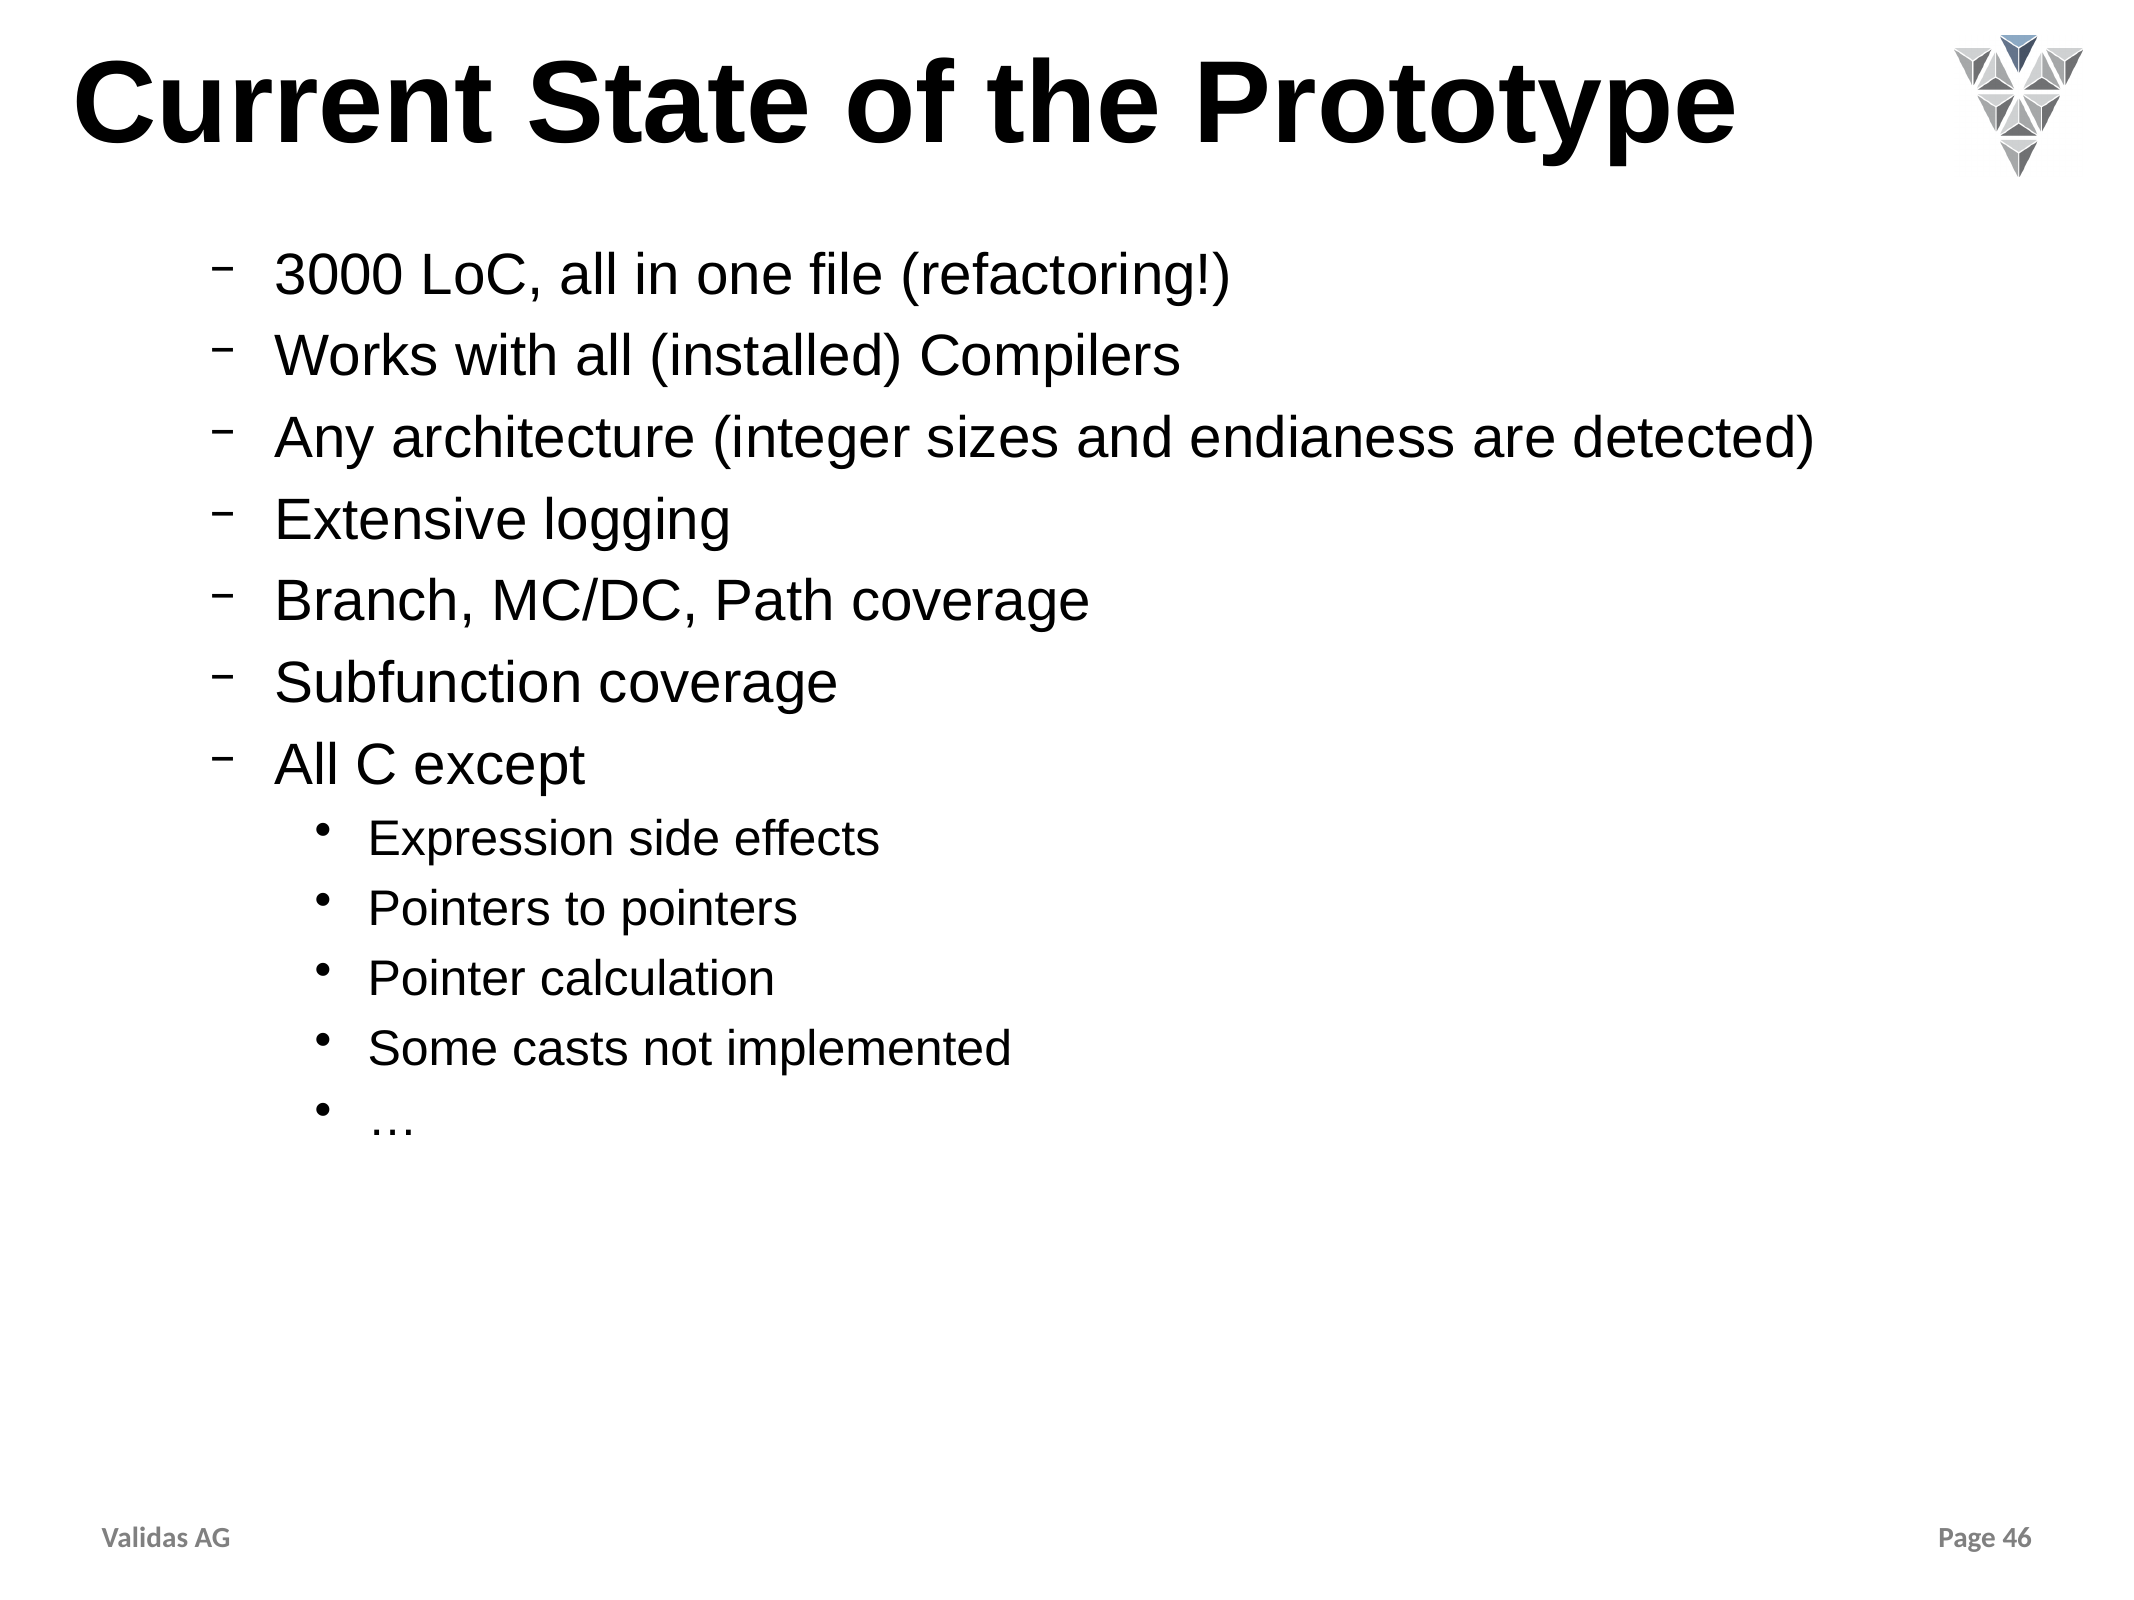

# Current State of the Prototype
3000 LoC, all in one file (refactoring!)
Works with all (installed) Compilers
Any architecture (integer sizes and endianess are detected)
Extensive logging
Branch, MC/DC, Path coverage
Subfunction coverage
All C except
Expression side effects
Pointers to pointers
Pointer calculation
Some casts not implemented
…